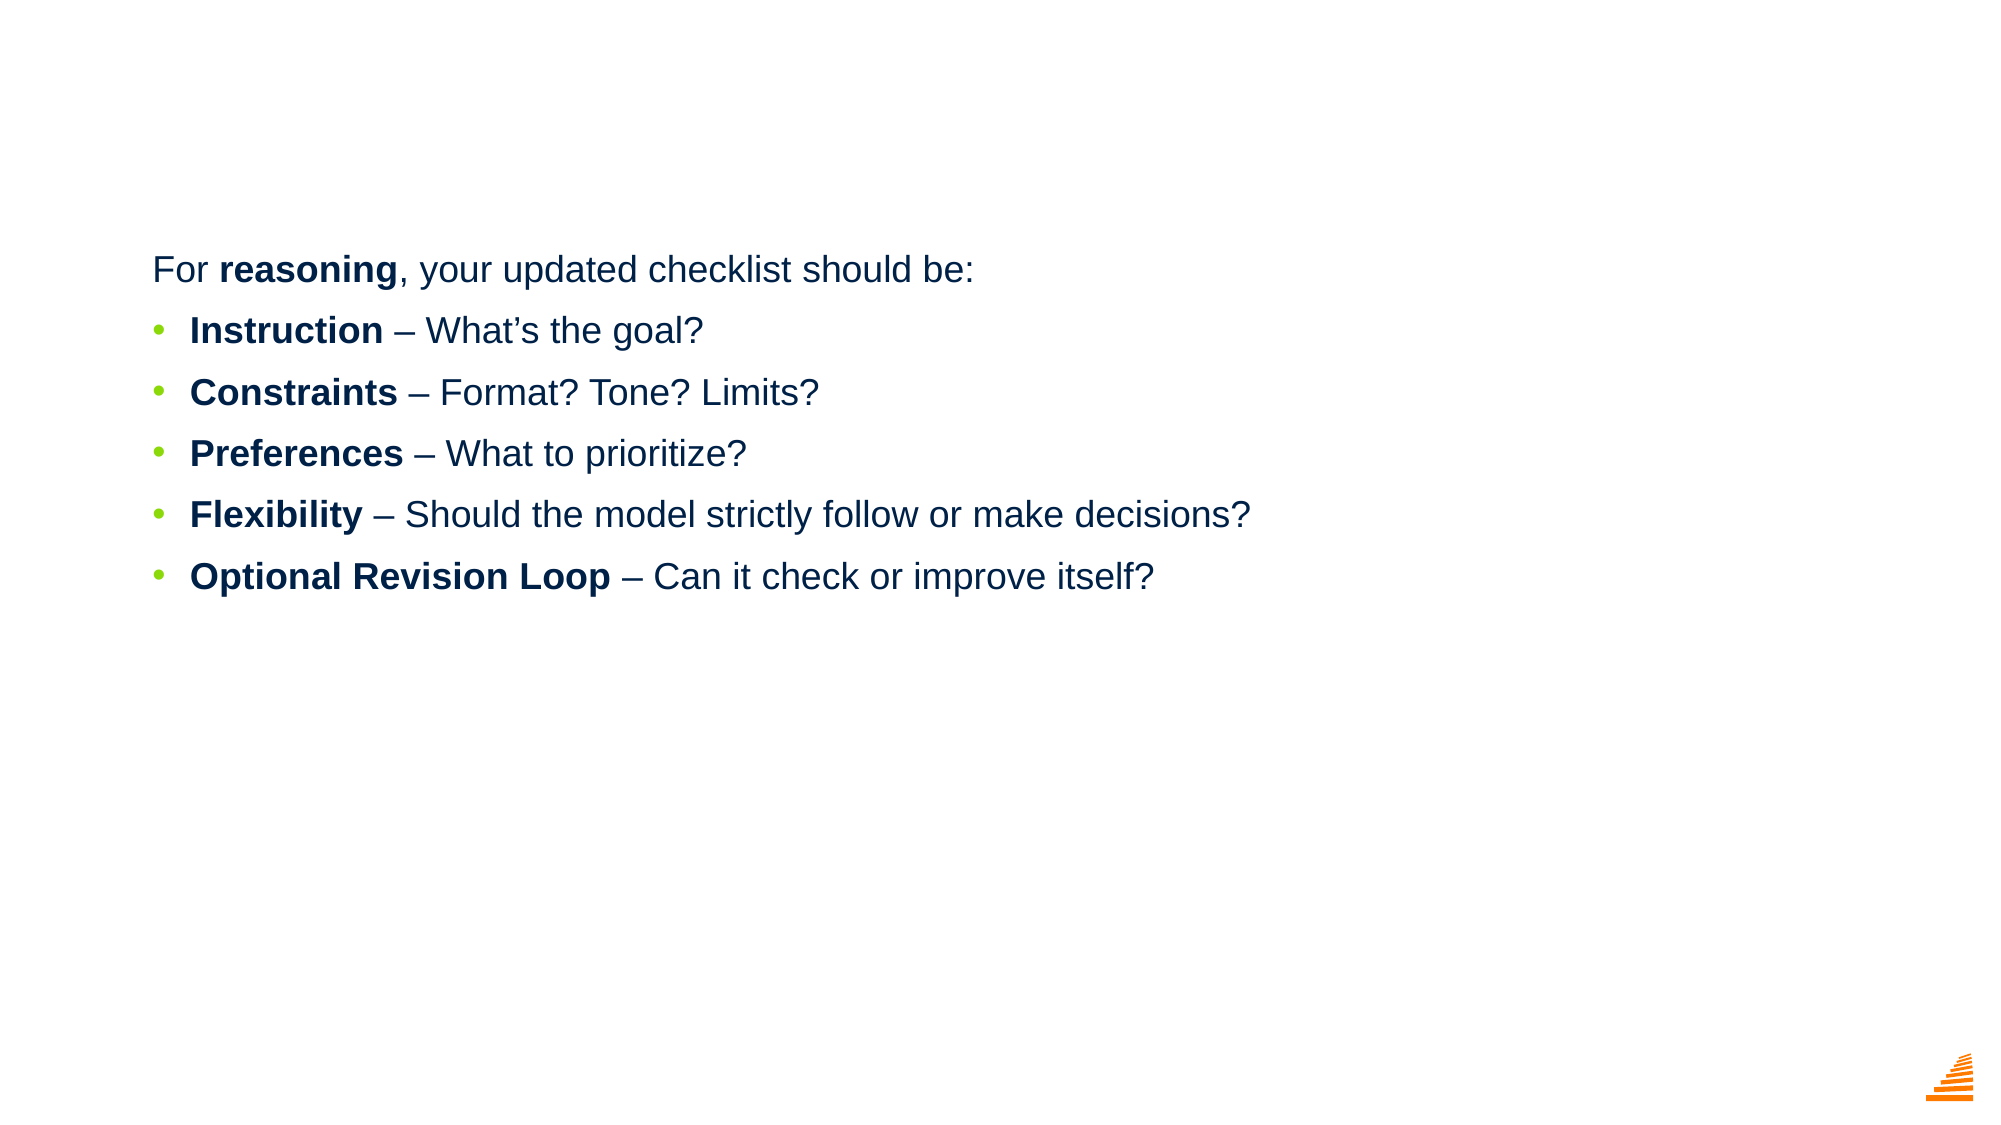

#
For reasoning, your updated checklist should be:
Instruction – What’s the goal?
Constraints – Format? Tone? Limits?
Preferences – What to prioritize?
Flexibility – Should the model strictly follow or make decisions?
Optional Revision Loop – Can it check or improve itself?